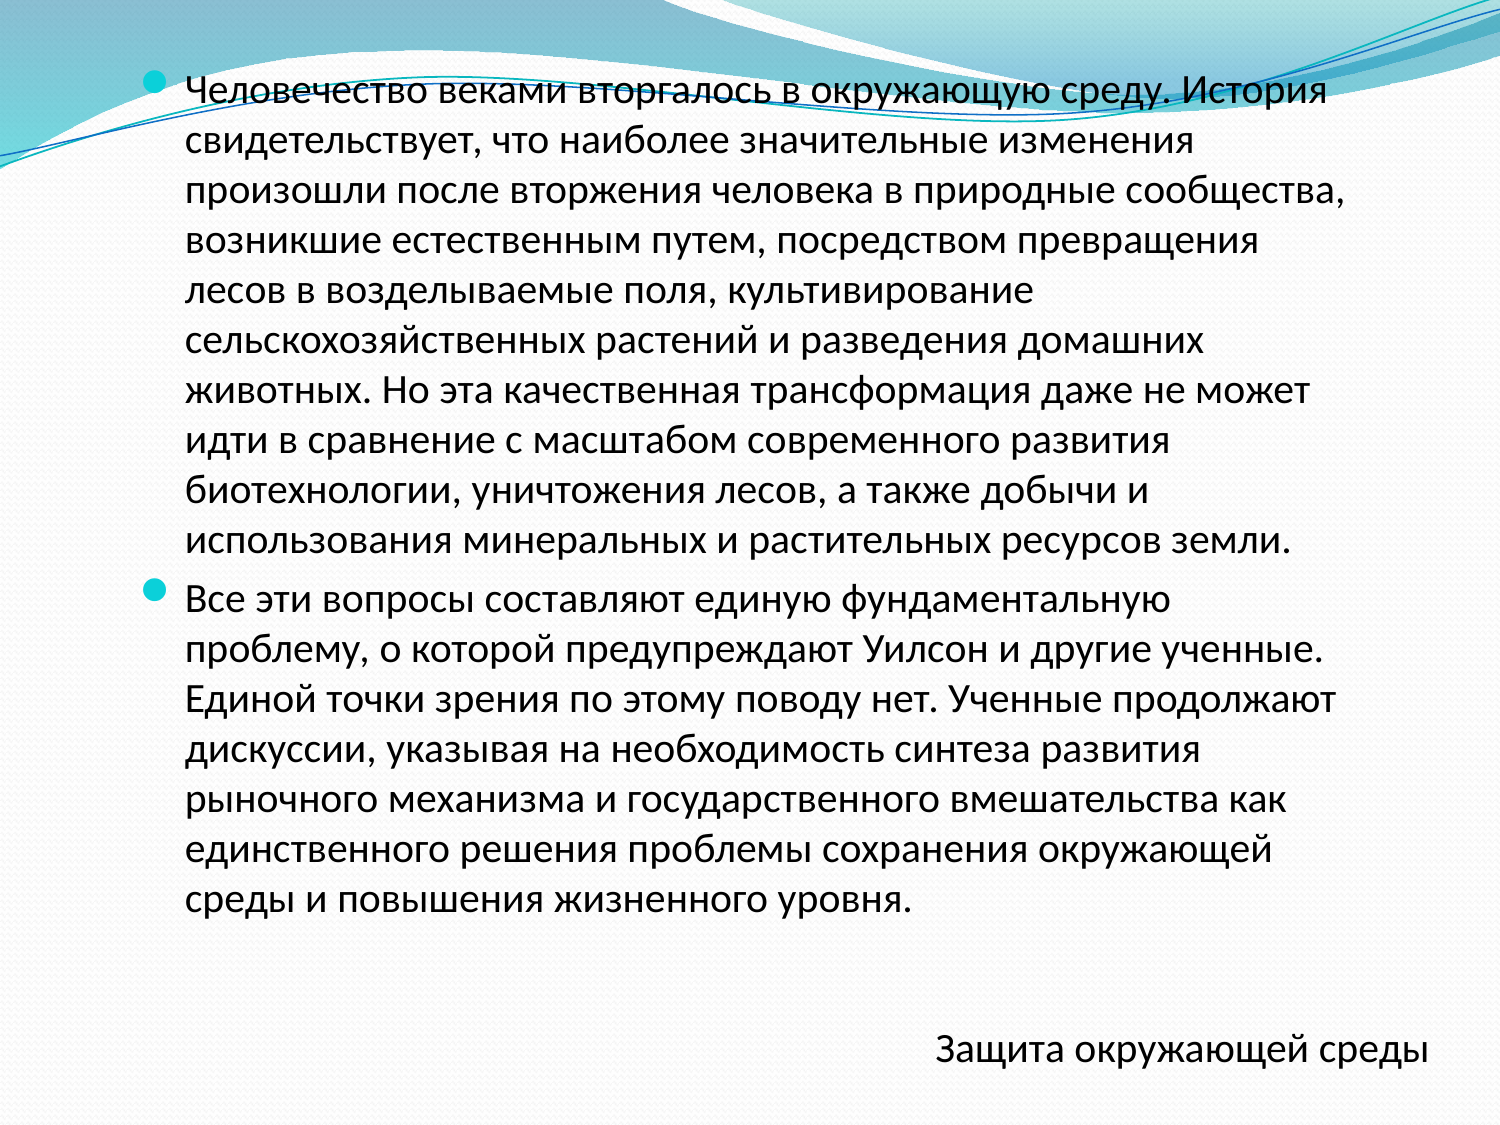

Человечество веками вторгалось в окружающую среду. История свидетельствует, что наиболее значительные изменения произошли после вторжения человека в природные сообщества, возникшие естественным путем, посредством превращения лесов в возделываемые поля, культивирование сельскохозяйственных растений и разведения домашних животных. Но эта качественная трансформация даже не может идти в сравнение с масштабом современного развития биотехнологии, уничтожения лесов, а также добычи и использования минеральных и растительных ресурсов земли.
Все эти вопросы составляют единую фундаментальную проблему, о которой предупреждают Уилсон и другие ученные. Единой точки зрения по этому поводу нет. Ученные продолжают дискуссии, указывая на необходимость синтеза развития рыночного механизма и государственного вмешательства как единственного решения проблемы сохранения окружающей среды и повышения жизненного уровня.

Защита окружающей среды